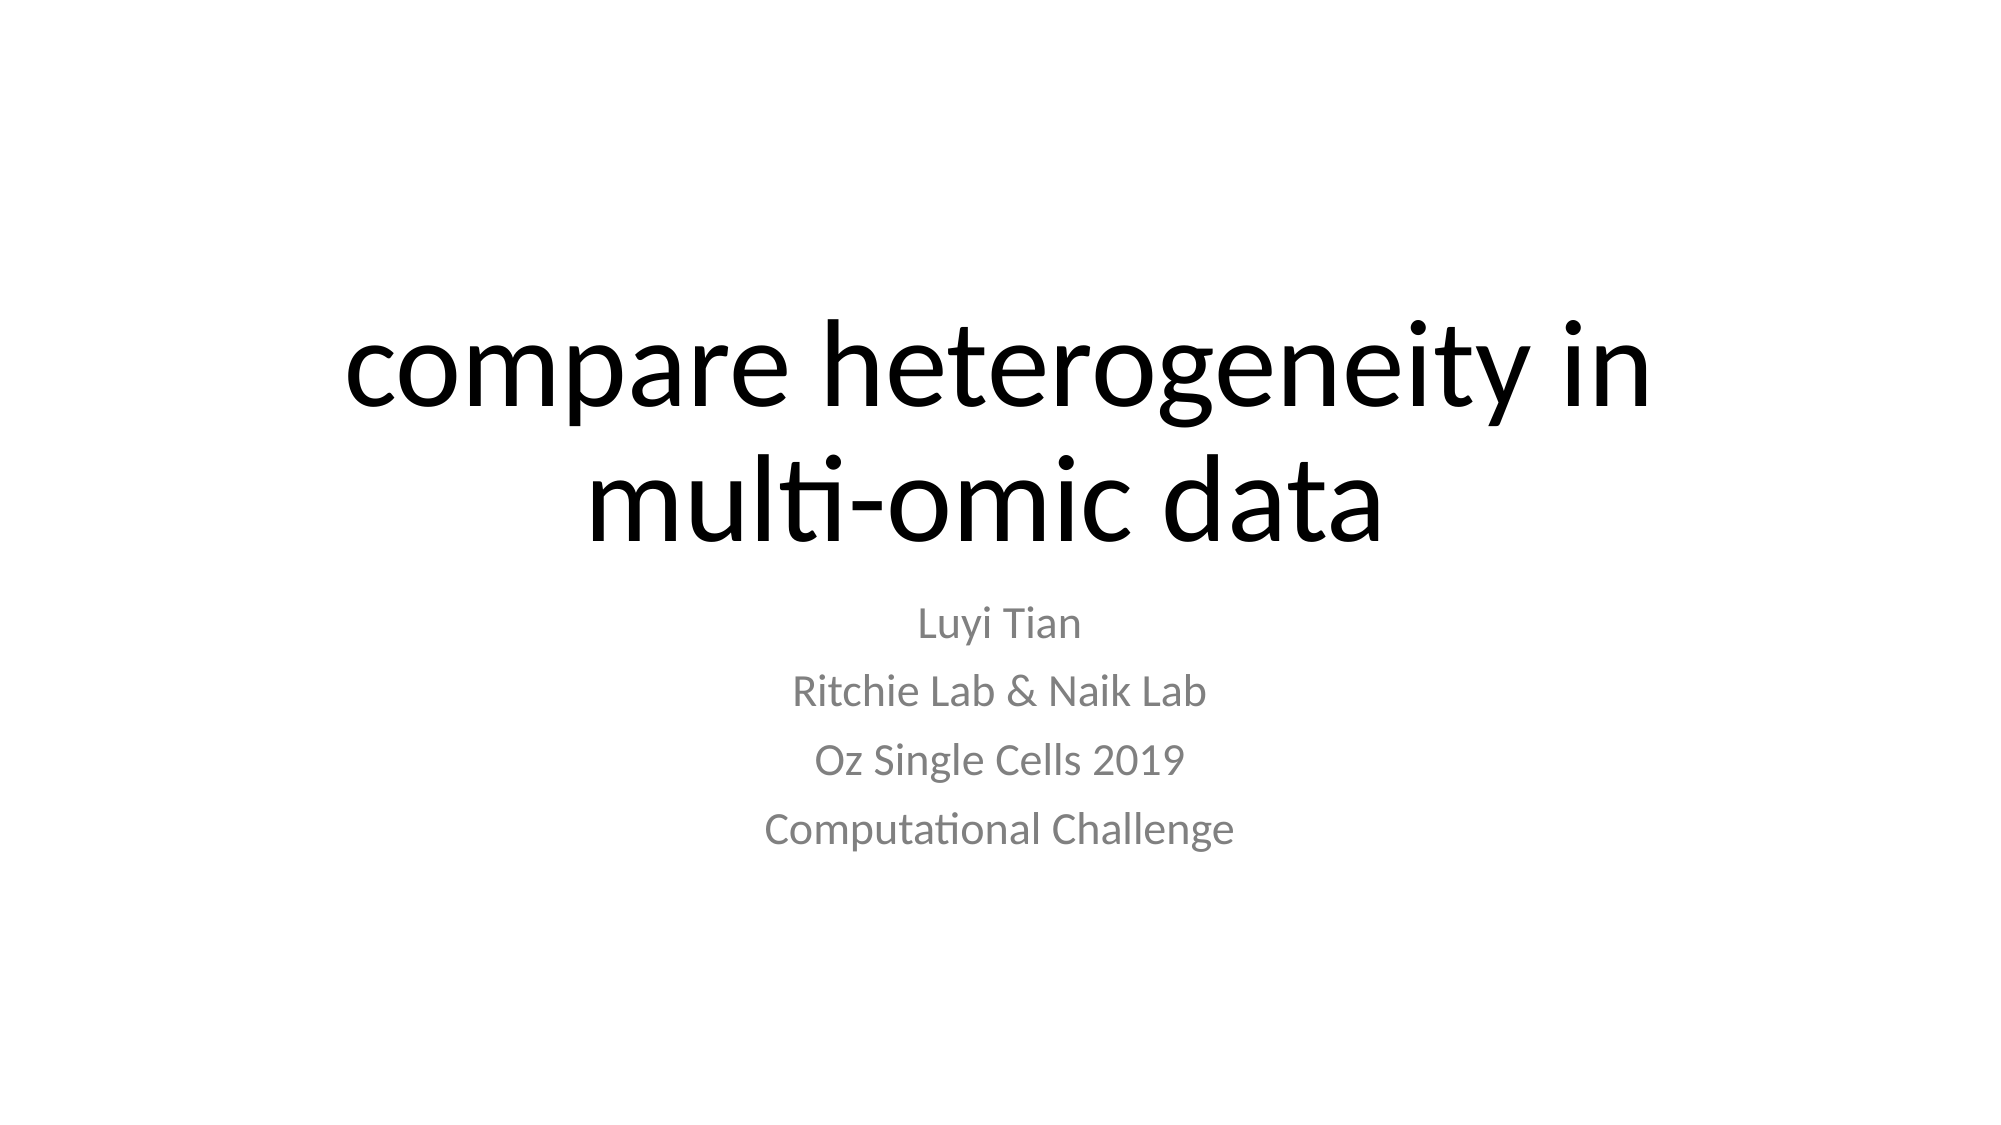

# compare heterogeneity in multi-omic data
Luyi Tian
Ritchie Lab & Naik Lab
Oz Single Cells 2019
 Computational Challenge